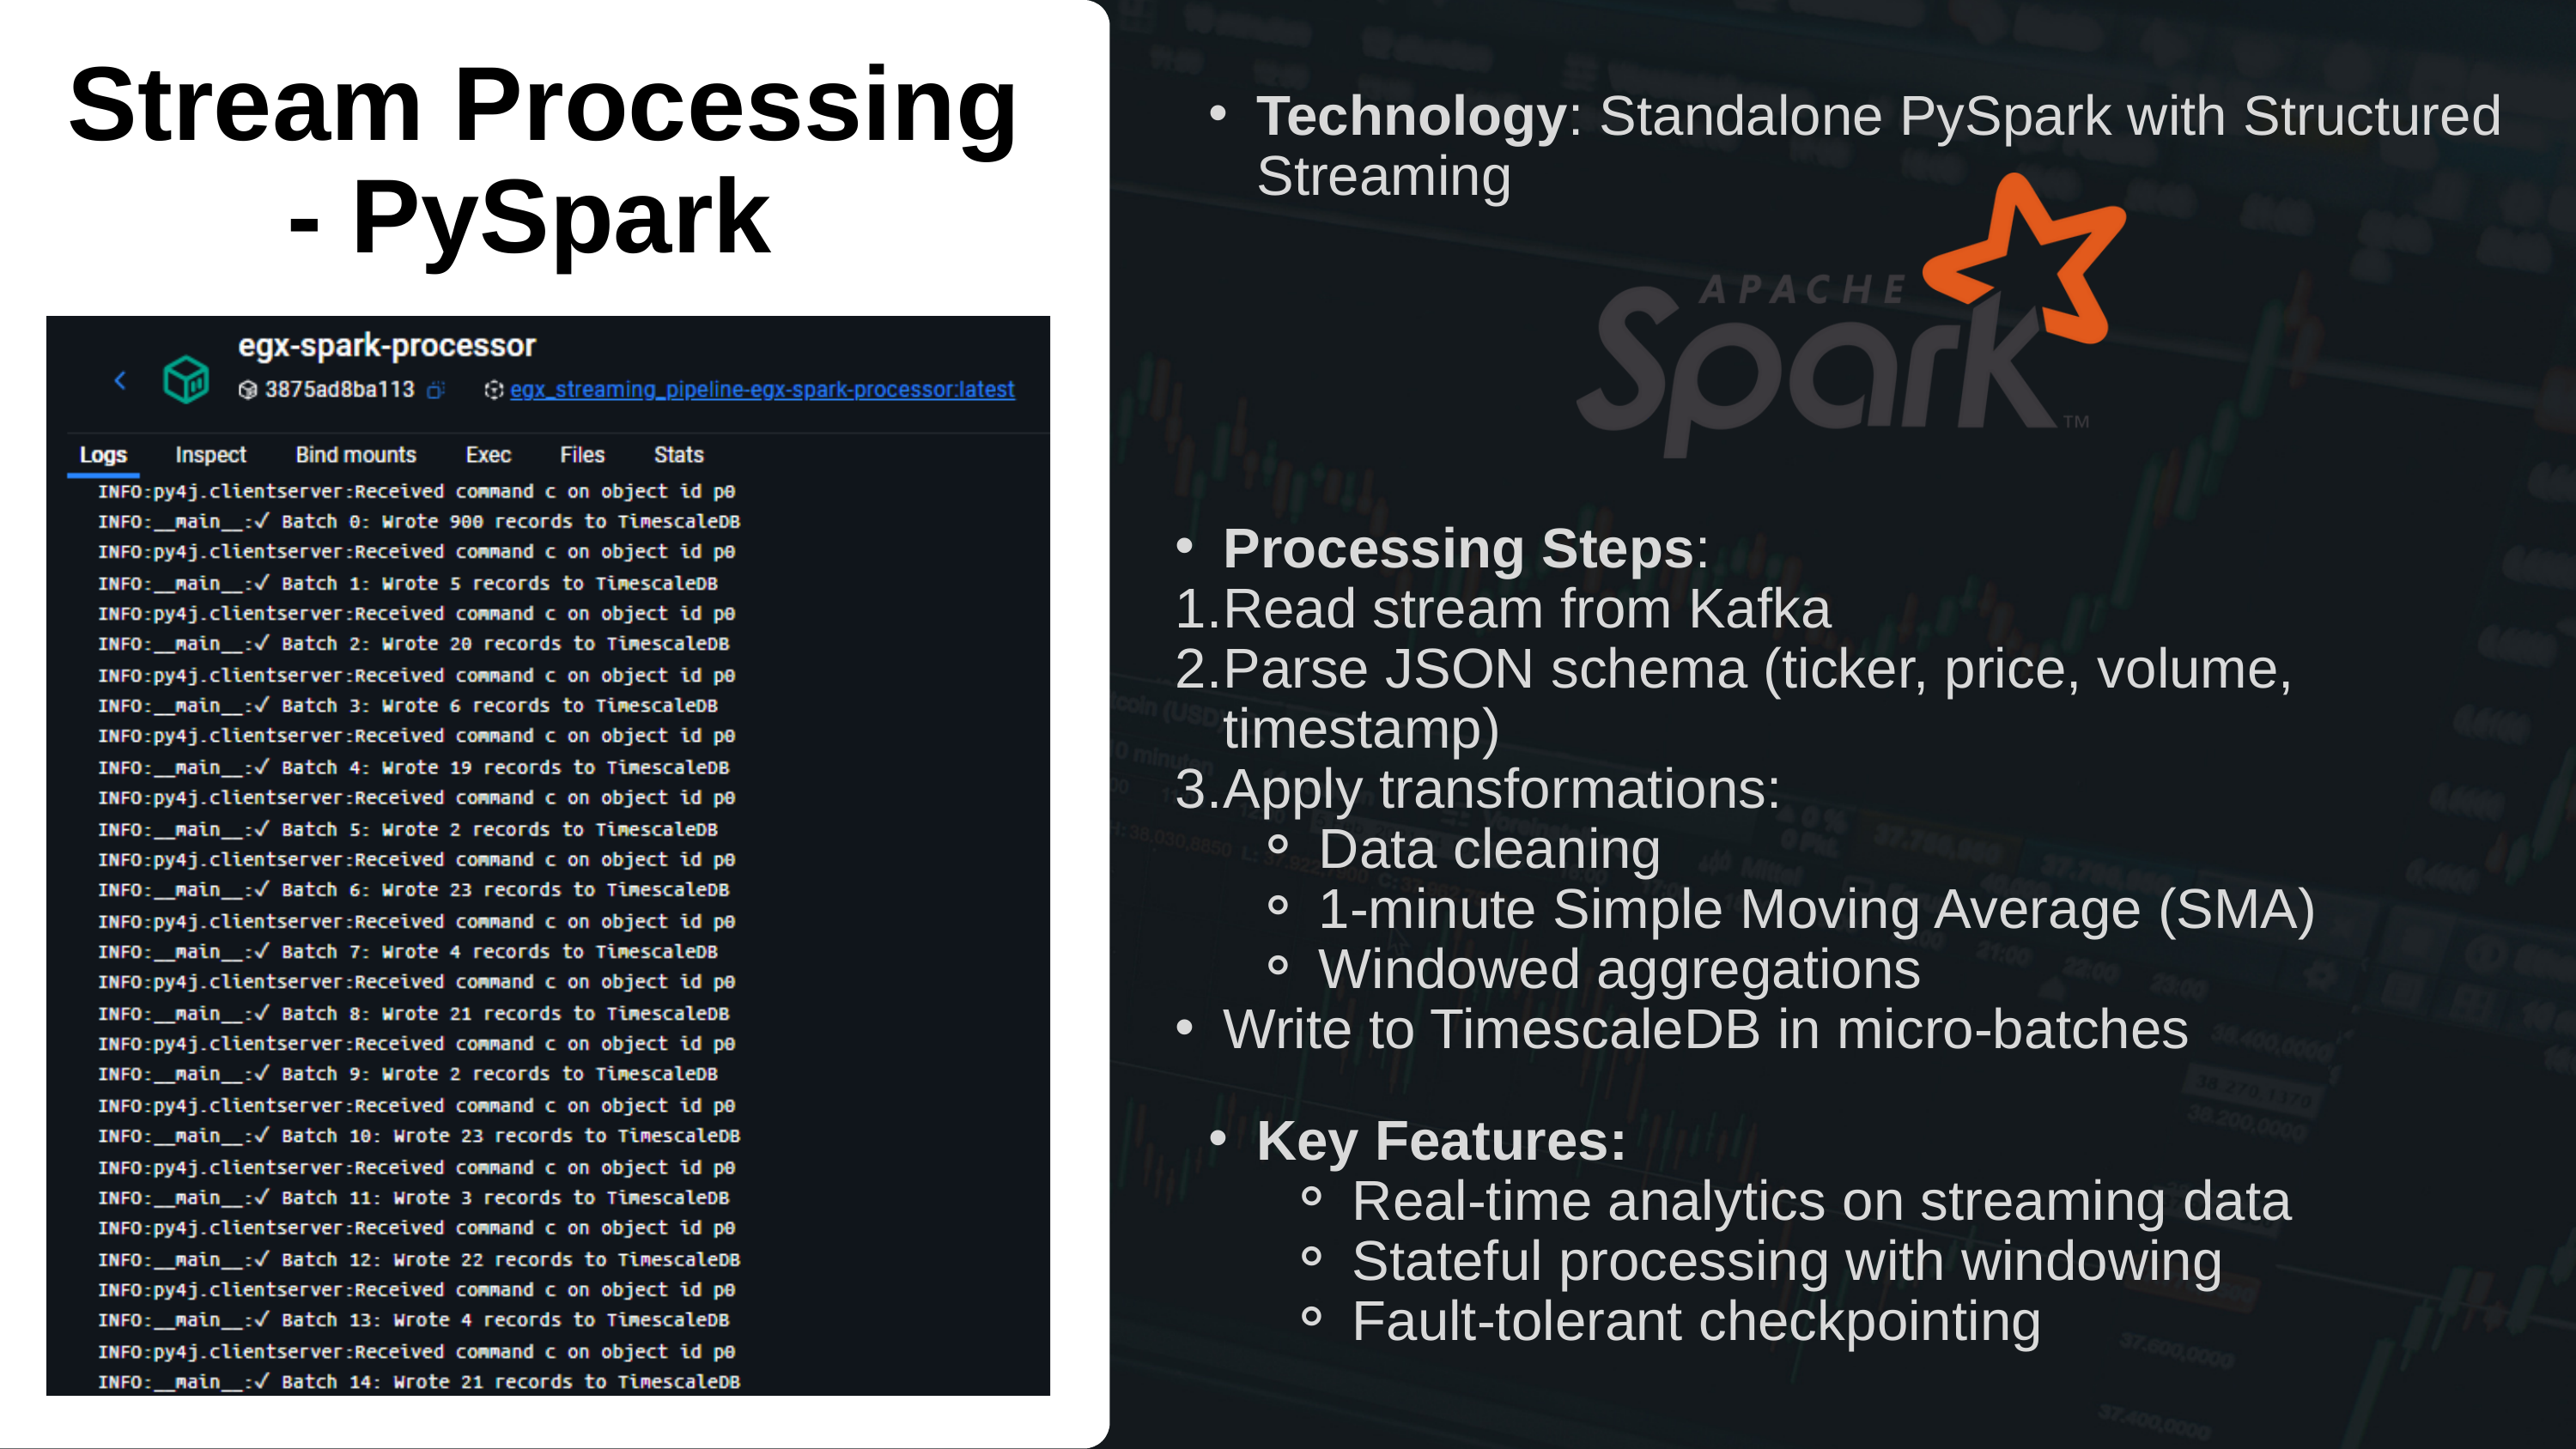

Stream Processing - PySpark

Technology: Standalone PySpark with Structured Streaming

Processing Steps:
Read stream from Kafka
Parse JSON schema (ticker, price, volume, timestamp)
Apply transformations:
Data cleaning
1-minute Simple Moving Average (SMA)
Windowed aggregations
Write to TimescaleDB in micro-batches

Key Features:
Real-time analytics on streaming data
Stateful processing with windowing
Fault-tolerant checkpointing